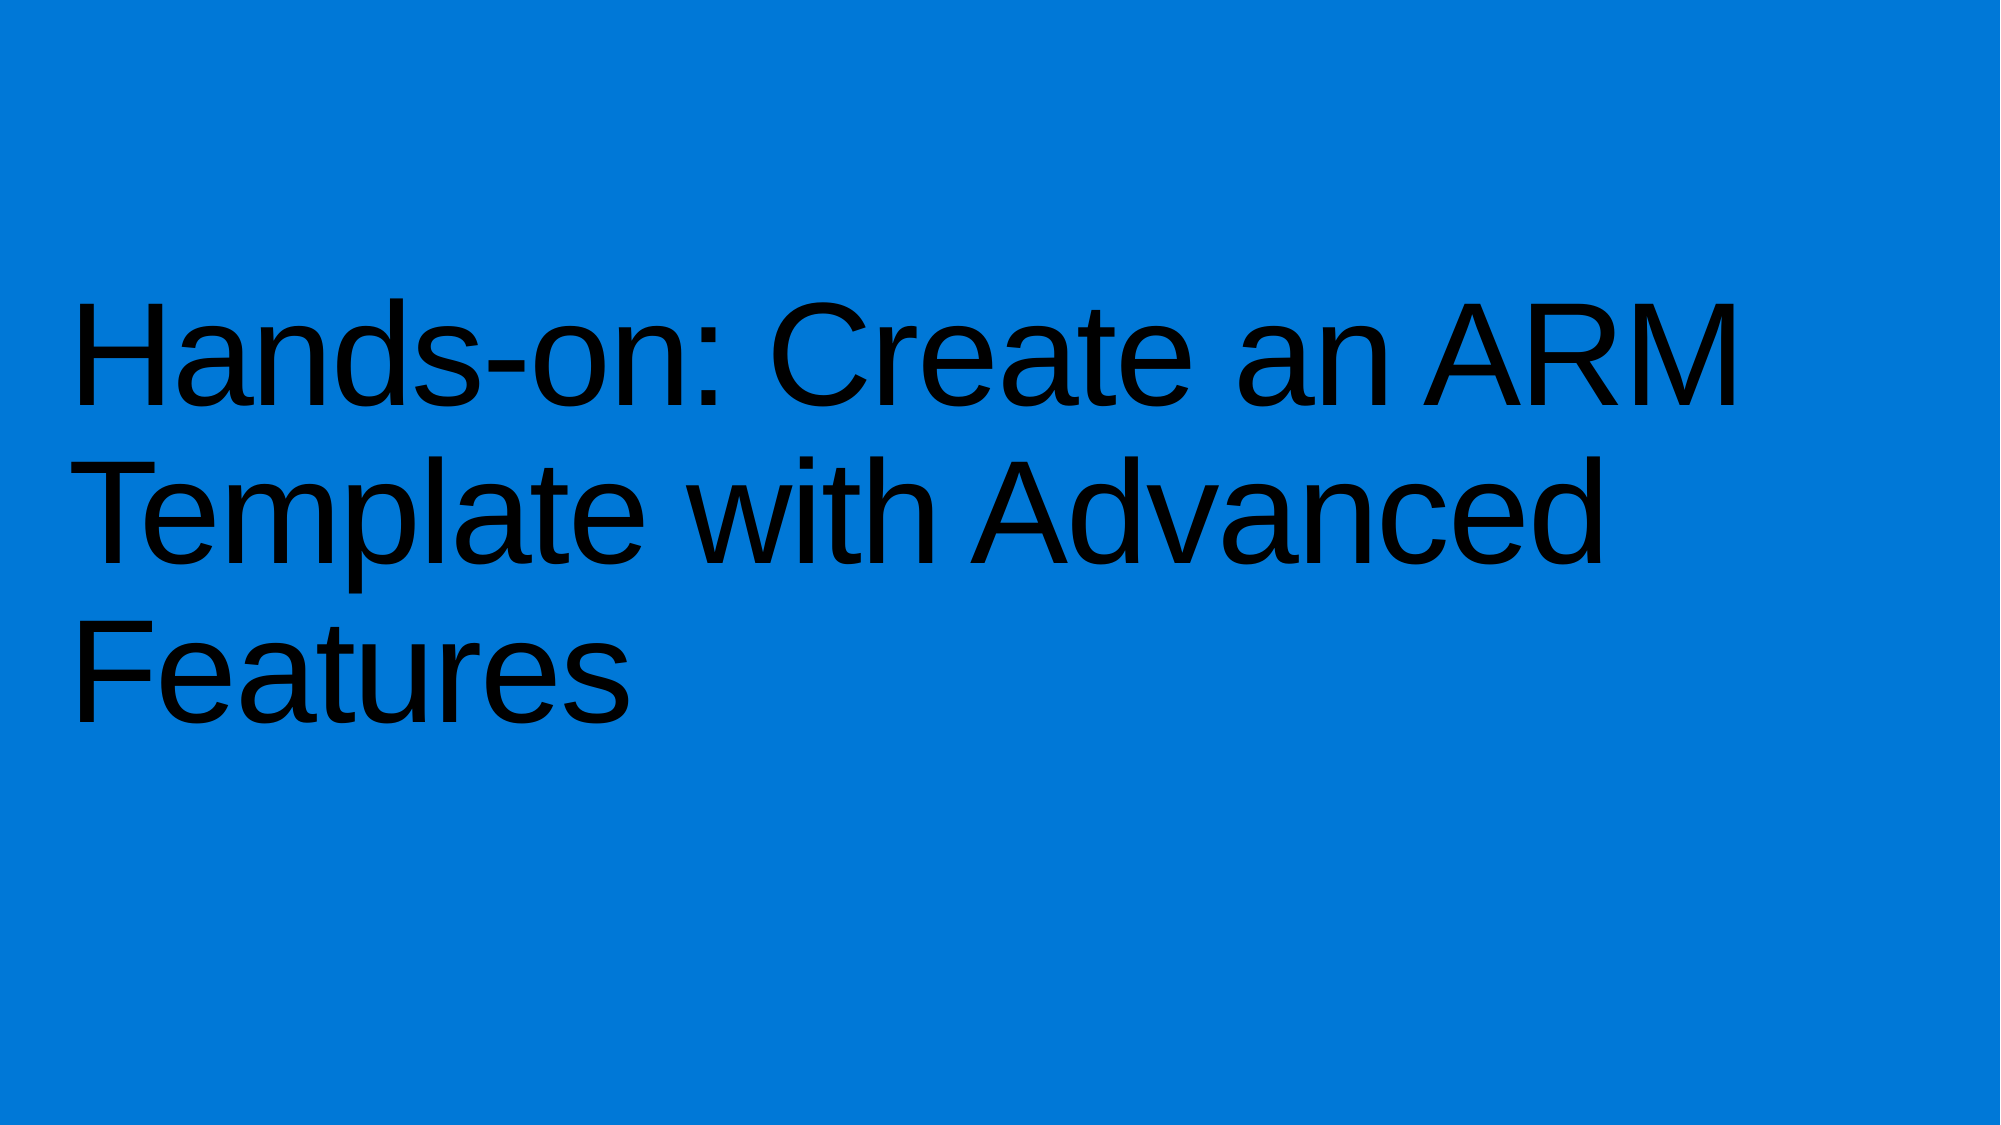

# Hands-on: Create an ARM Template with Advanced Features